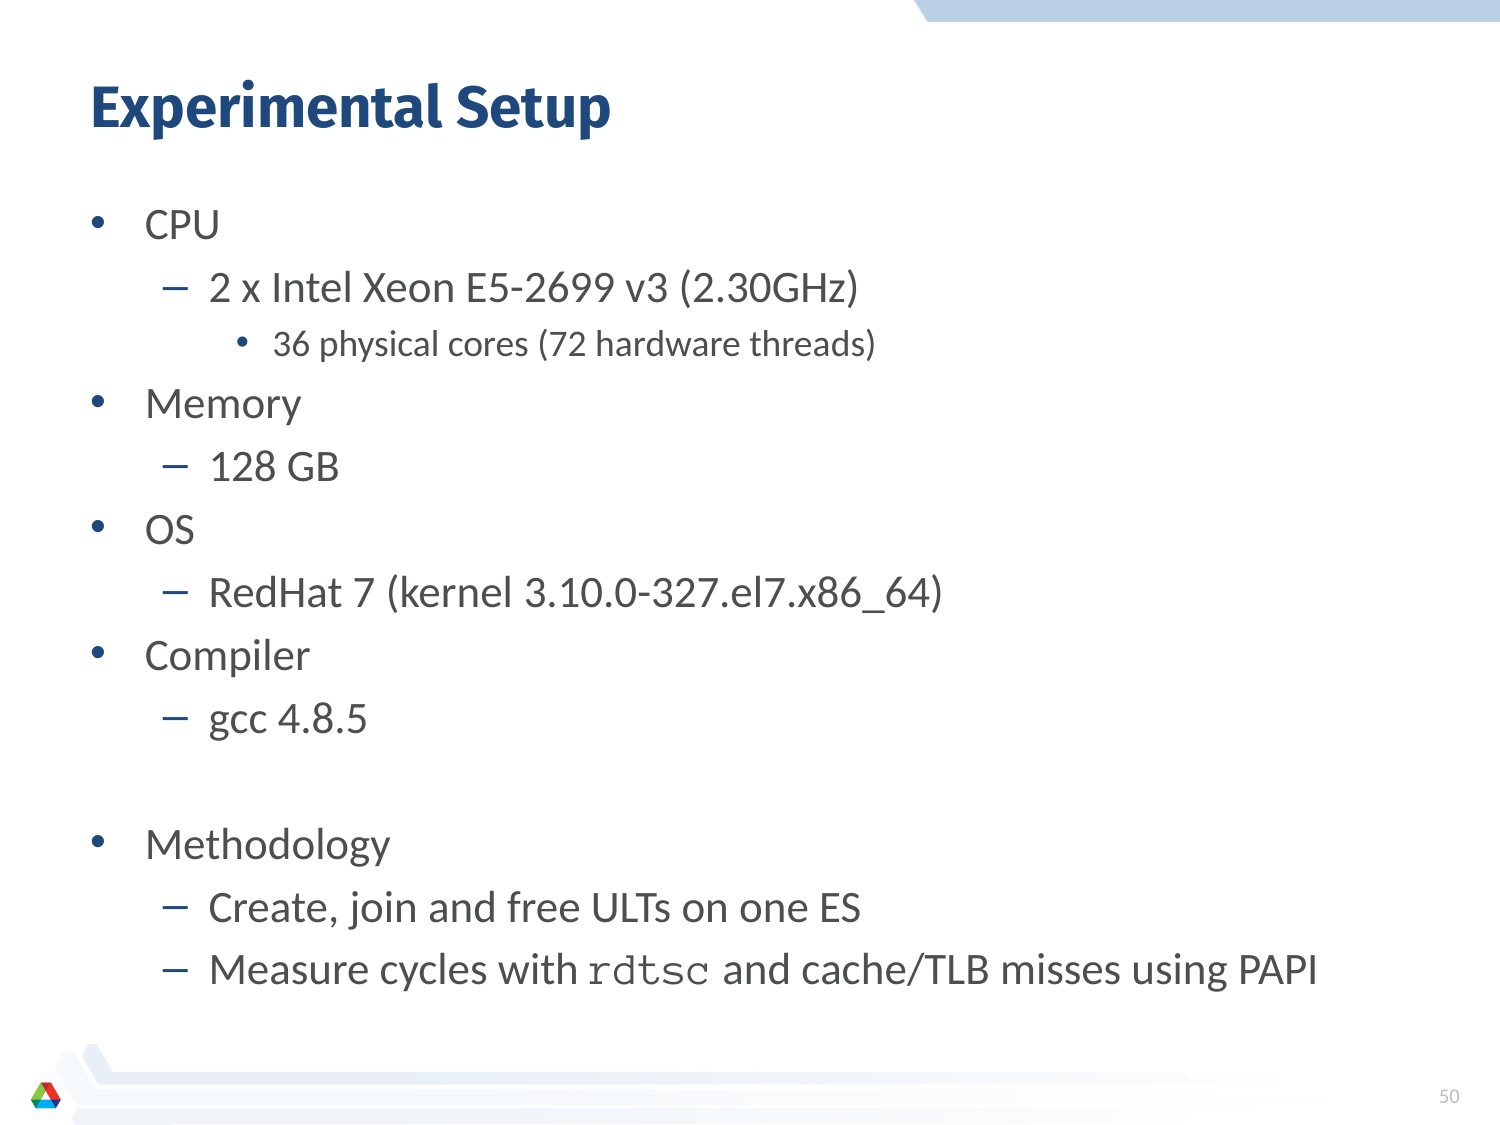

# Experimental Setup
CPU
2 x Intel Xeon E5-2699 v3 (2.30GHz)
36 physical cores (72 hardware threads)
Memory
128 GB
OS
RedHat 7 (kernel 3.10.0-327.el7.x86_64)
Compiler
gcc 4.8.5

Methodology
Create, join and free ULTs on one ES
Measure cycles with rdtsc and cache/TLB misses using PAPI

50